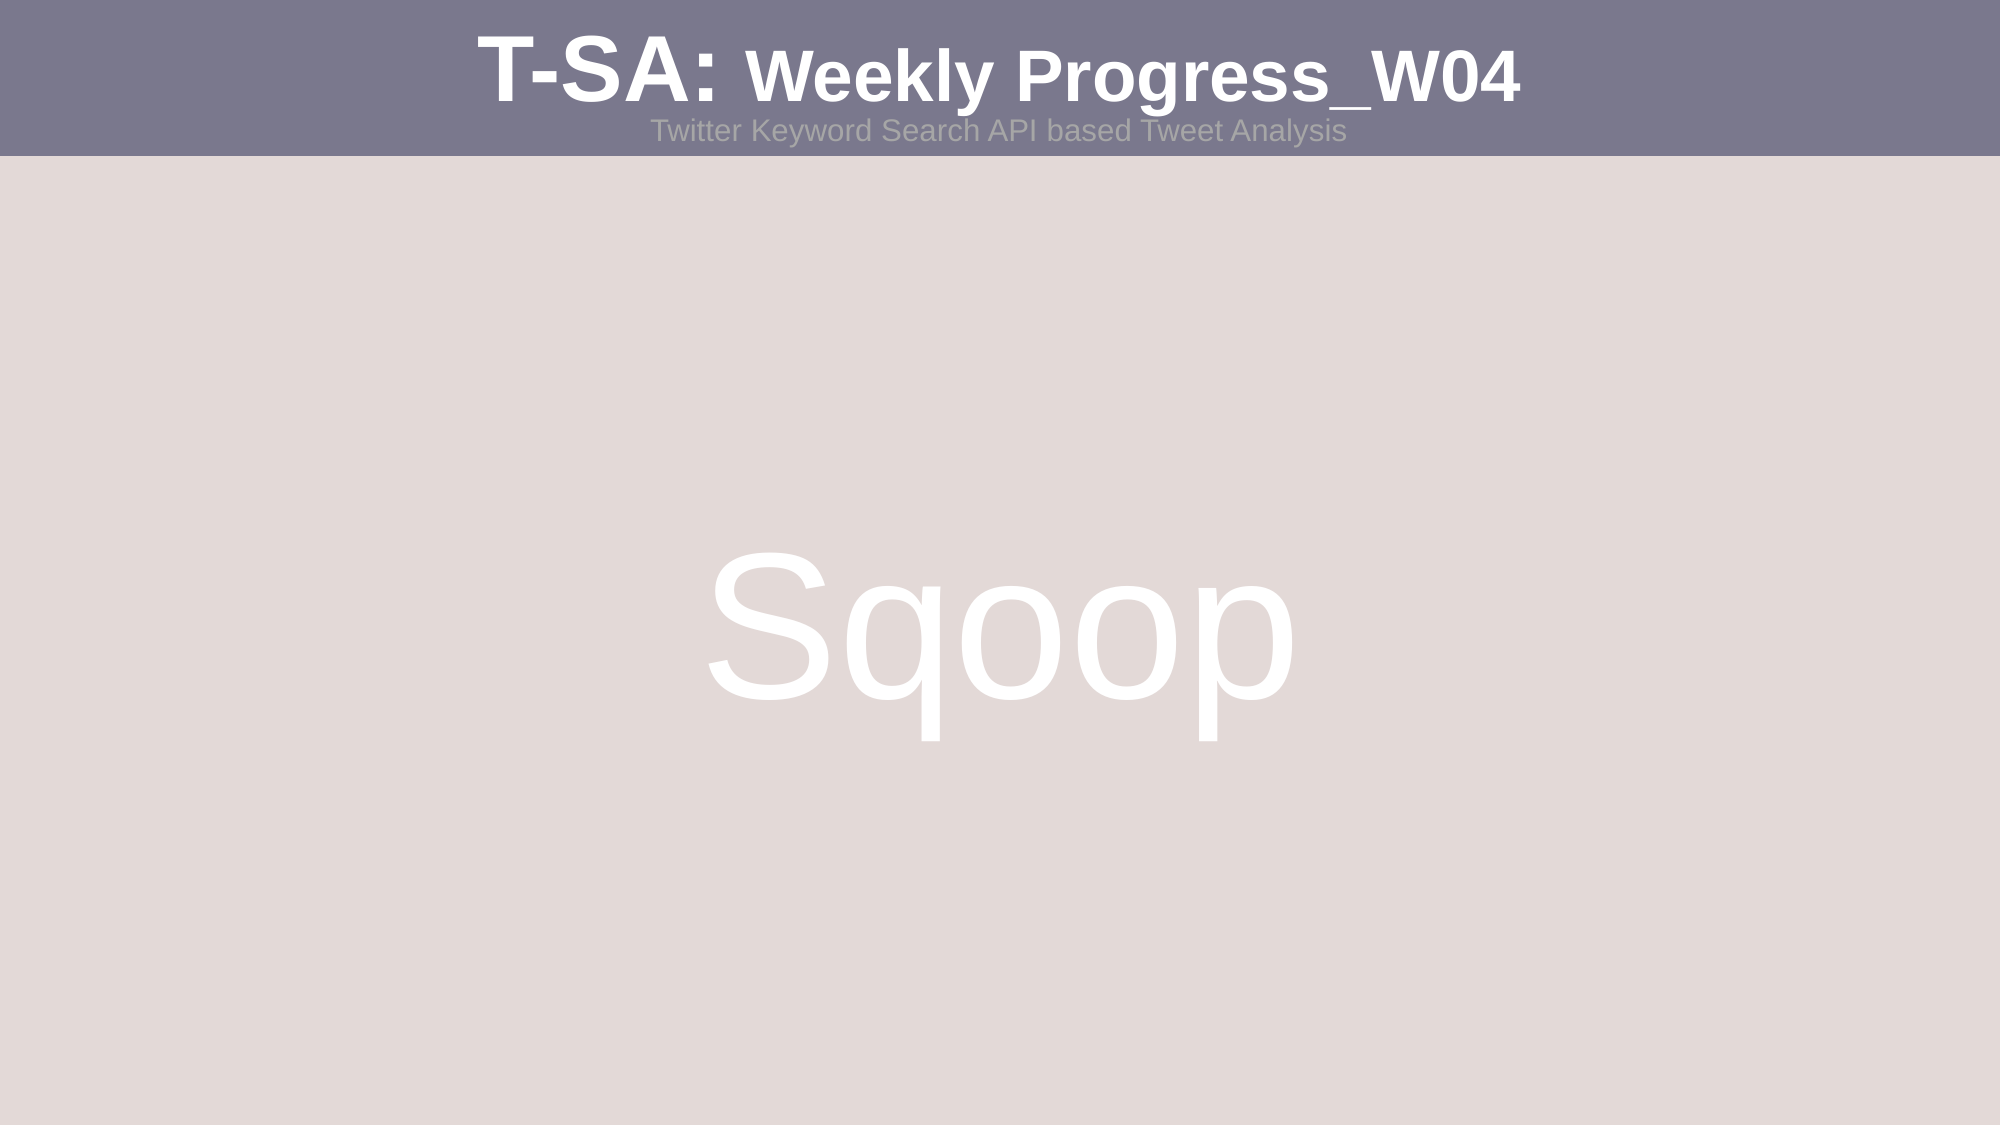

T-SA: Weekly Progress_W04

Sqoop

Twitter Keyword Search API based Tweet Analysis